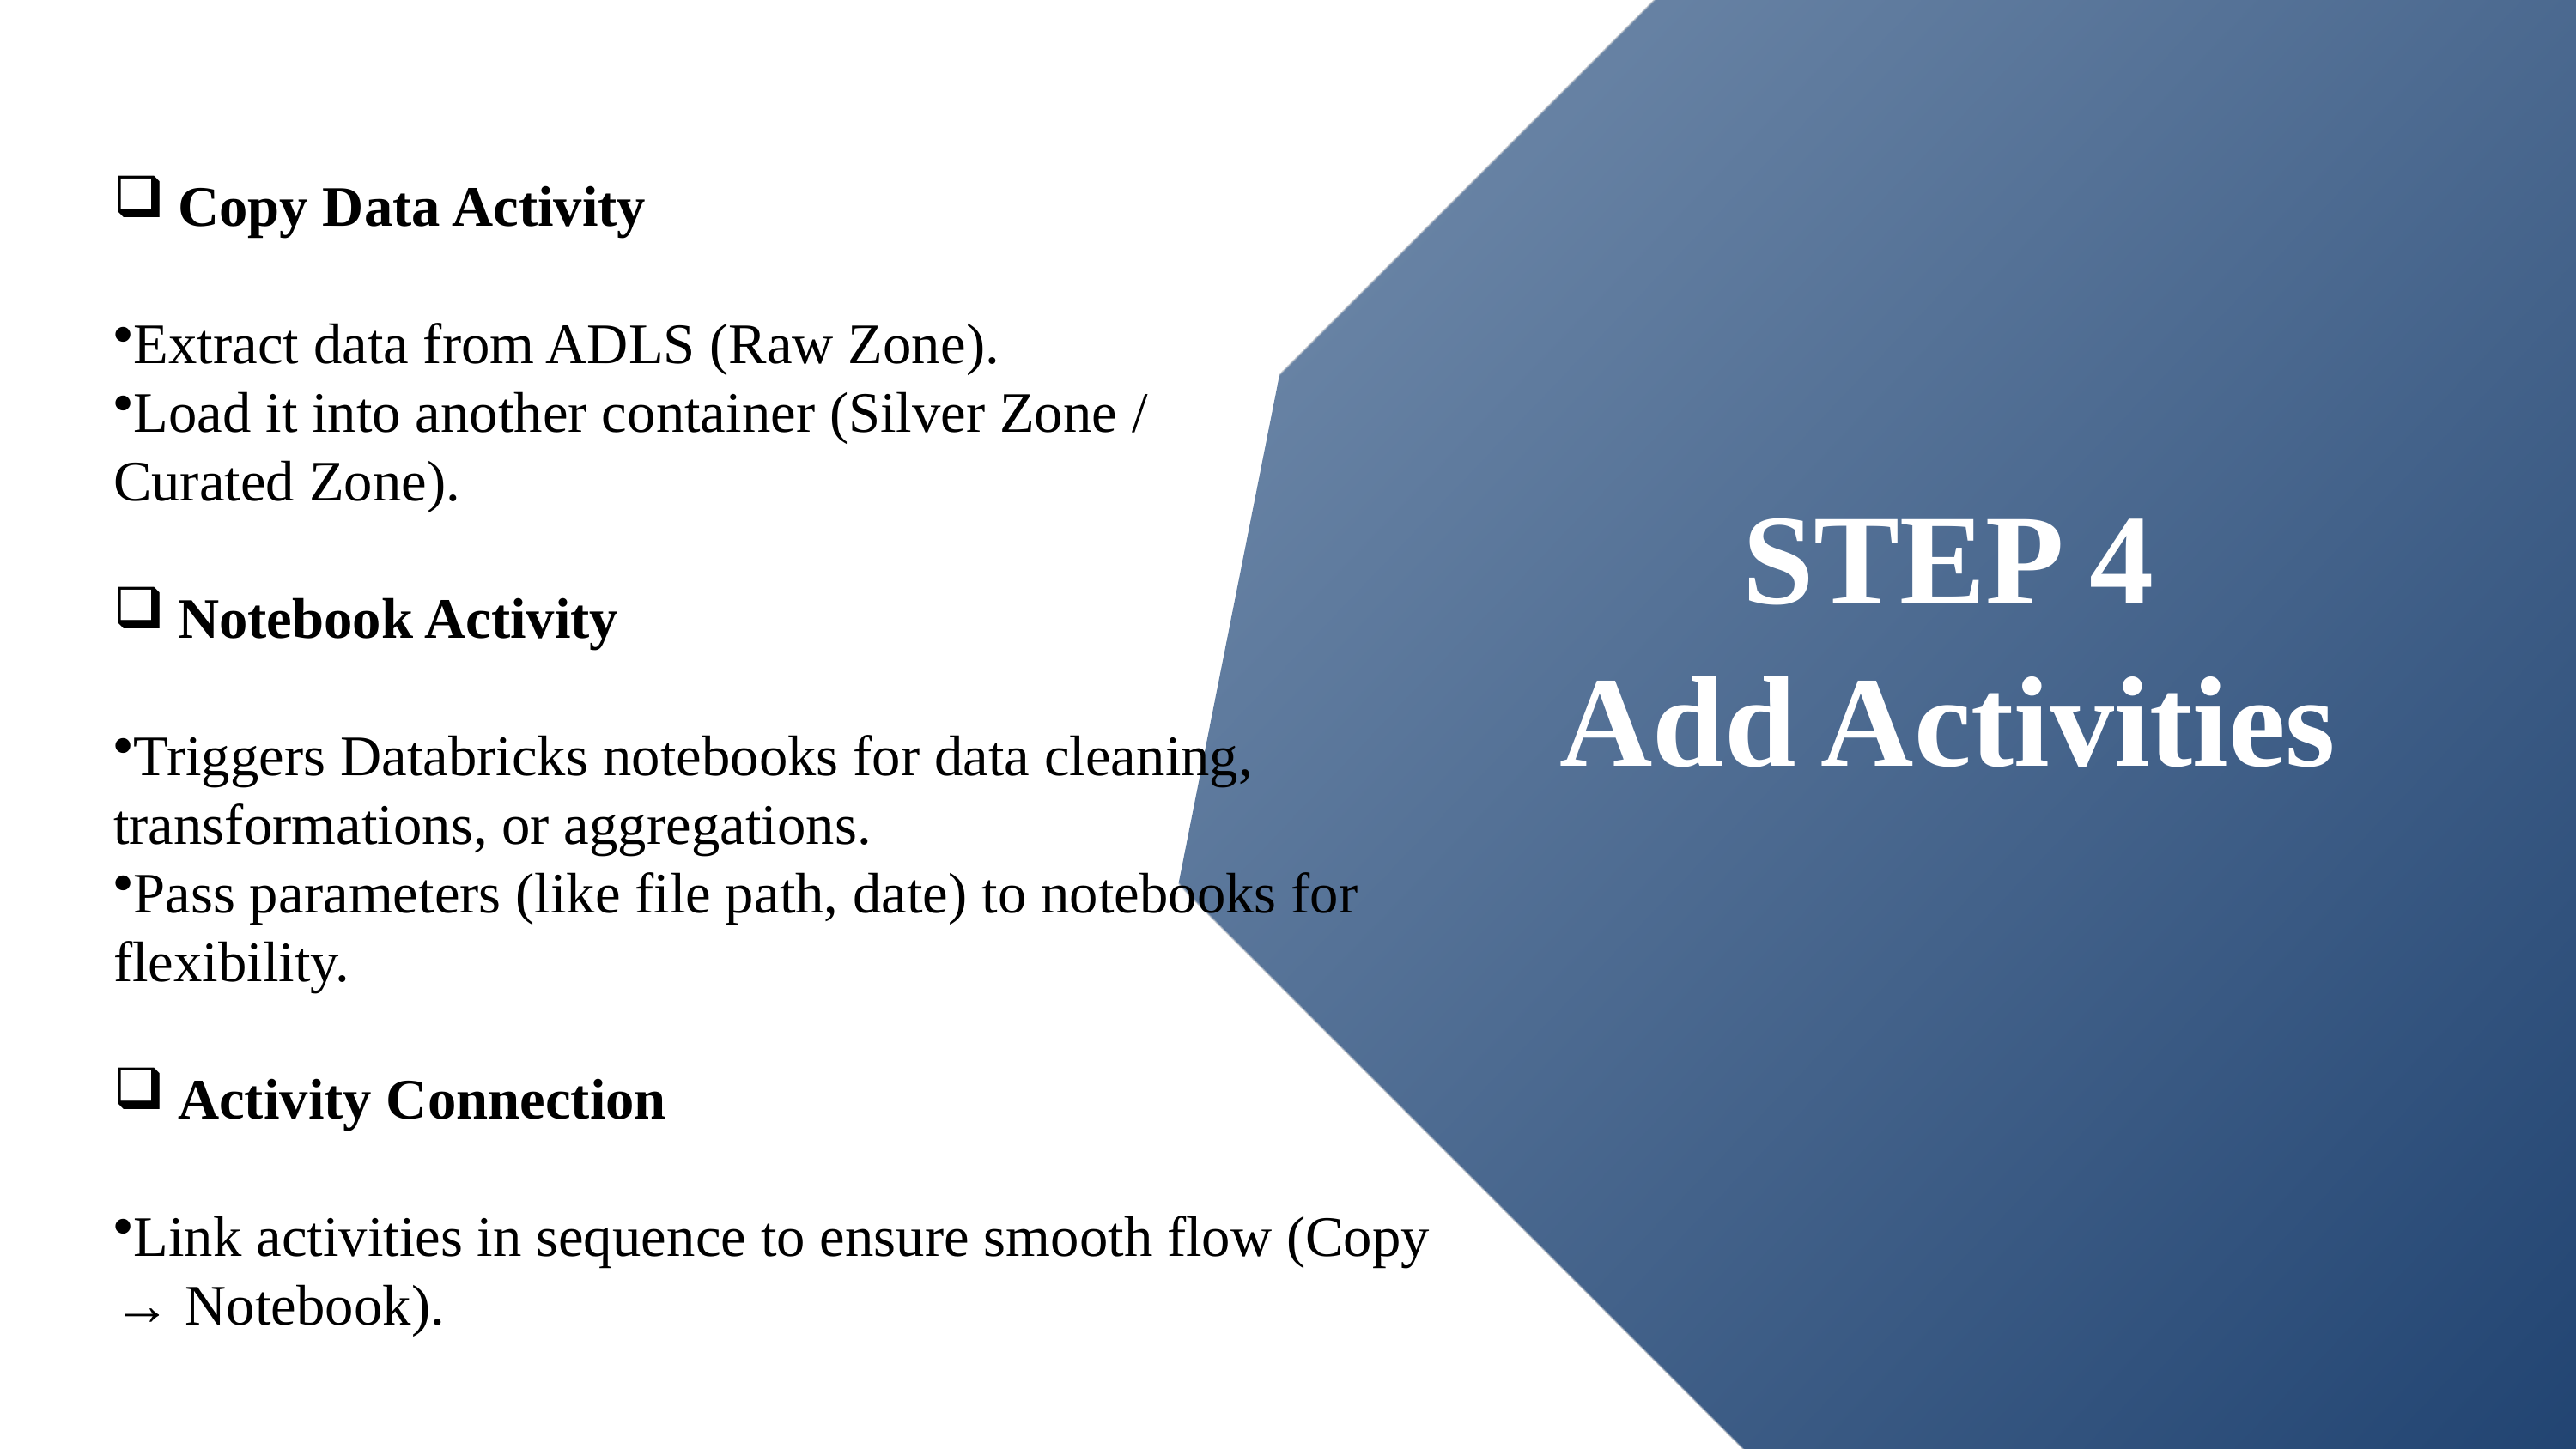

Copy Data Activity

Extract data from ADLS (Raw Zone).
Load it into another container (Silver Zone /
Curated Zone).

Notebook Activity

Triggers Databricks notebooks for data cleaning, transformations, or aggregations.
Pass parameters (like file path, date) to notebooks for flexibility.

Activity Connection

Link activities in sequence to ensure smooth flow (Copy → Notebook).
STEP 4
Add Activities